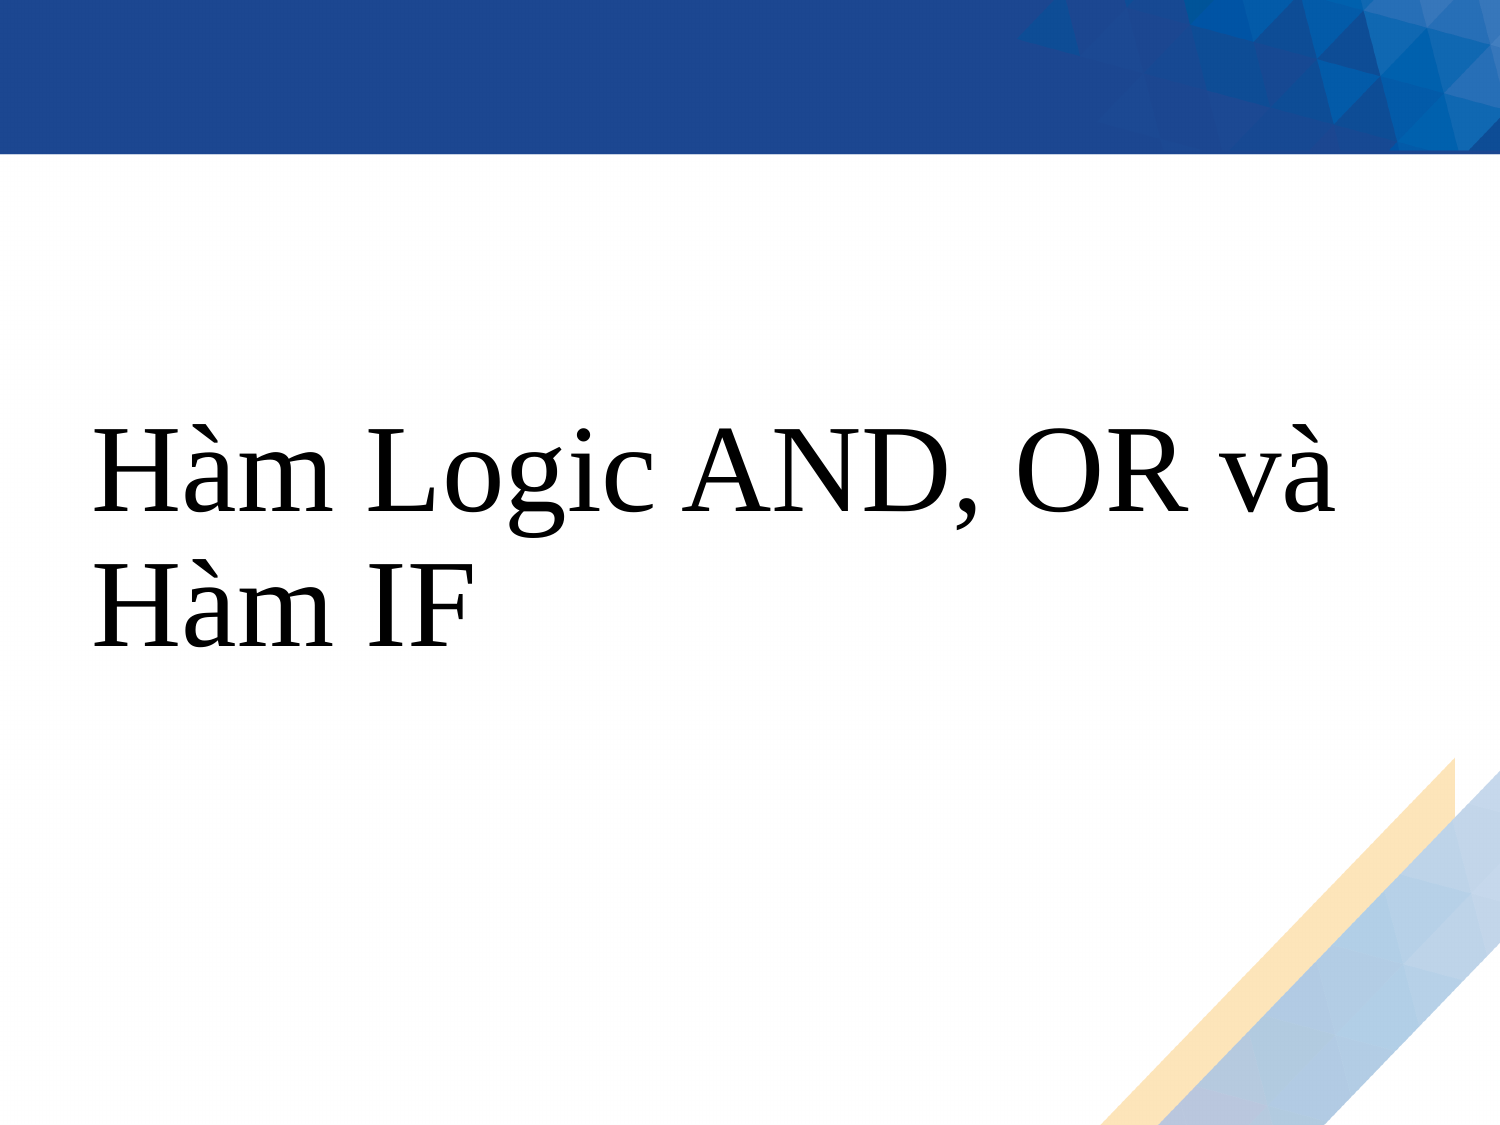

# Hàm Logic AND, OR và Hàm IF